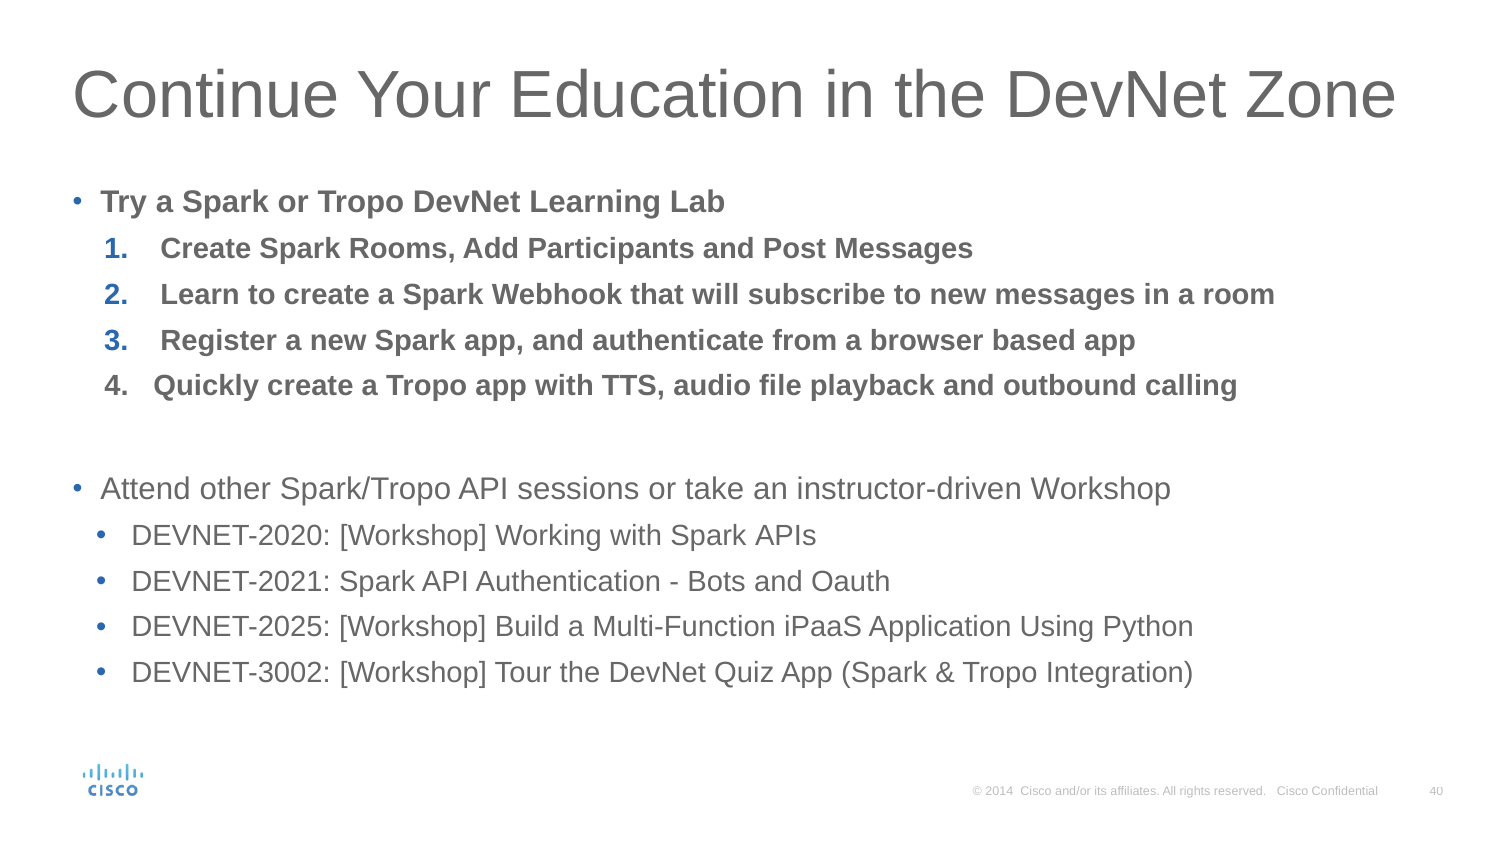

# Continue Your Education in the DevNet Zone
Try a Spark or Tropo DevNet Learning Lab
Create Spark Rooms, Add Participants and Post Messages
Learn to create a Spark Webhook that will subscribe to new messages in a room
Register a new Spark app, and authenticate from a browser based app
4.   Quickly create a Tropo app with TTS, audio file playback and outbound calling

Attend other Spark/Tropo API sessions or take an instructor-driven Workshop
DEVNET-2020: [Workshop] Working with Spark APIs
DEVNET-2021: Spark API Authentication - Bots and Oauth
DEVNET-2025: [Workshop] Build a Multi-Function iPaaS Application Using Python
DEVNET-3002: [Workshop] Tour the DevNet Quiz App (Spark & Tropo Integration)